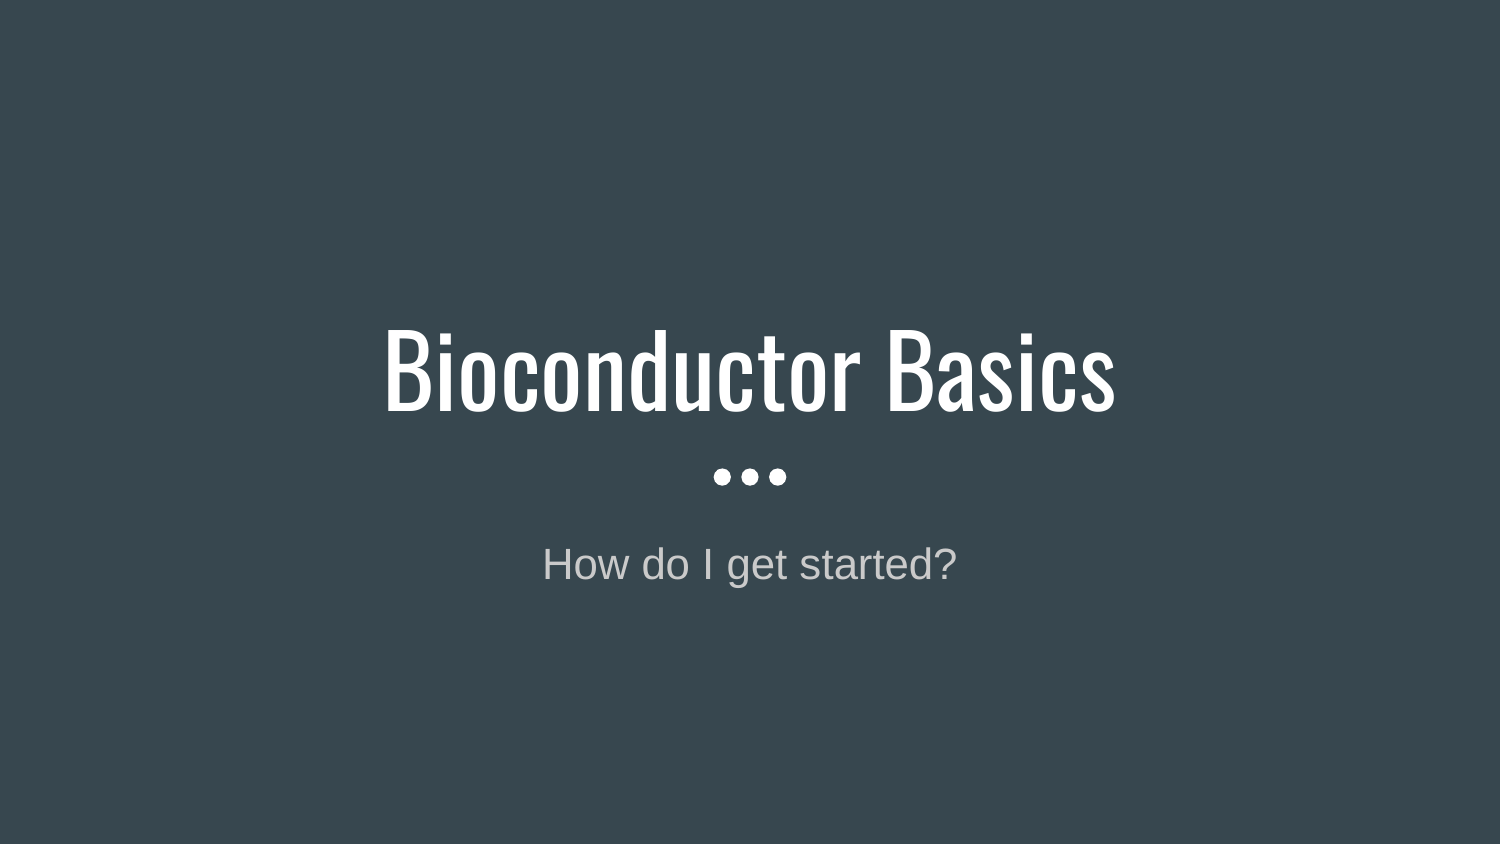

# Bioconductor Basics
How do I get started?